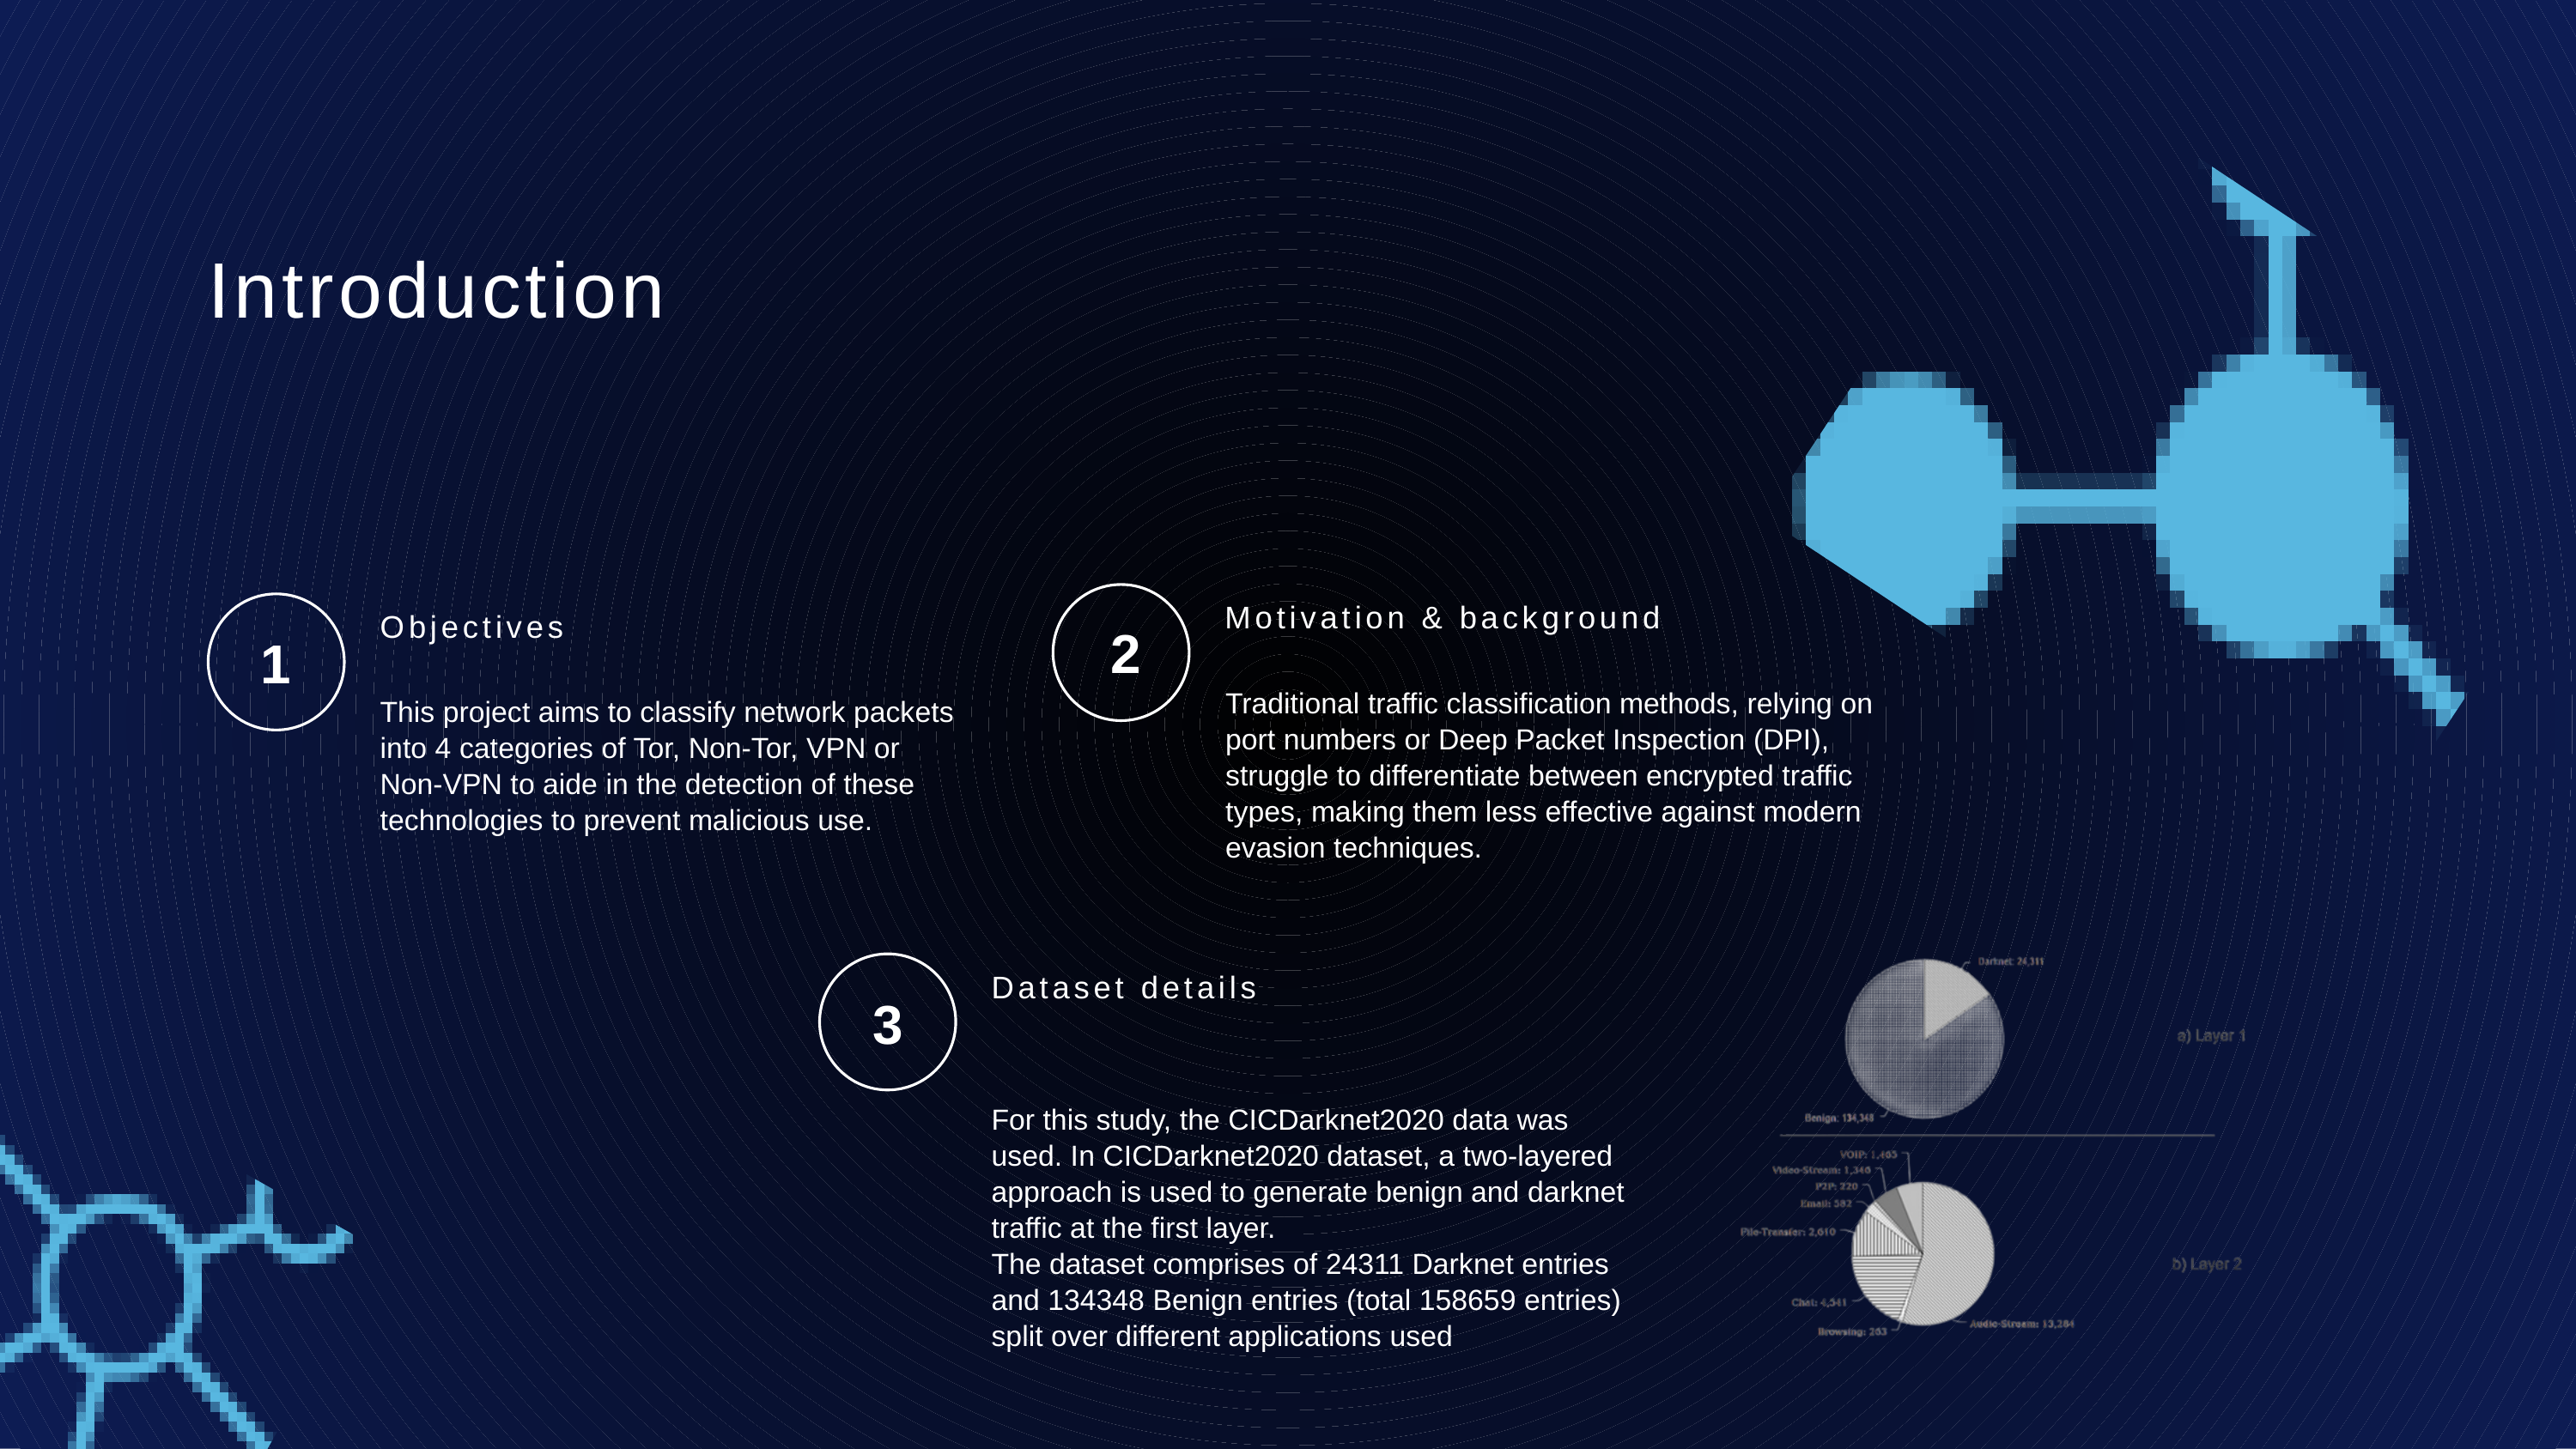

Introduction

Motivation & background
Objectives
2
1
Traditional traffic classification methods, relying on port numbers or Deep Packet Inspection (DPI), struggle to differentiate between encrypted traffic types, making them less effective against modern evasion techniques.
This project aims to classify network packets into 4 categories of Tor, Non-Tor, VPN or Non-VPN to aide in the detection of these technologies to prevent malicious use.

Dataset details
3
For this study, the CICDarknet2020 data was used. In CICDarknet2020 dataset, a two-layered approach is used to generate benign and darknet traffic at the first layer.
The dataset comprises of 24311 Darknet entries and 134348 Benign entries (total 158659 entries) split over different applications used